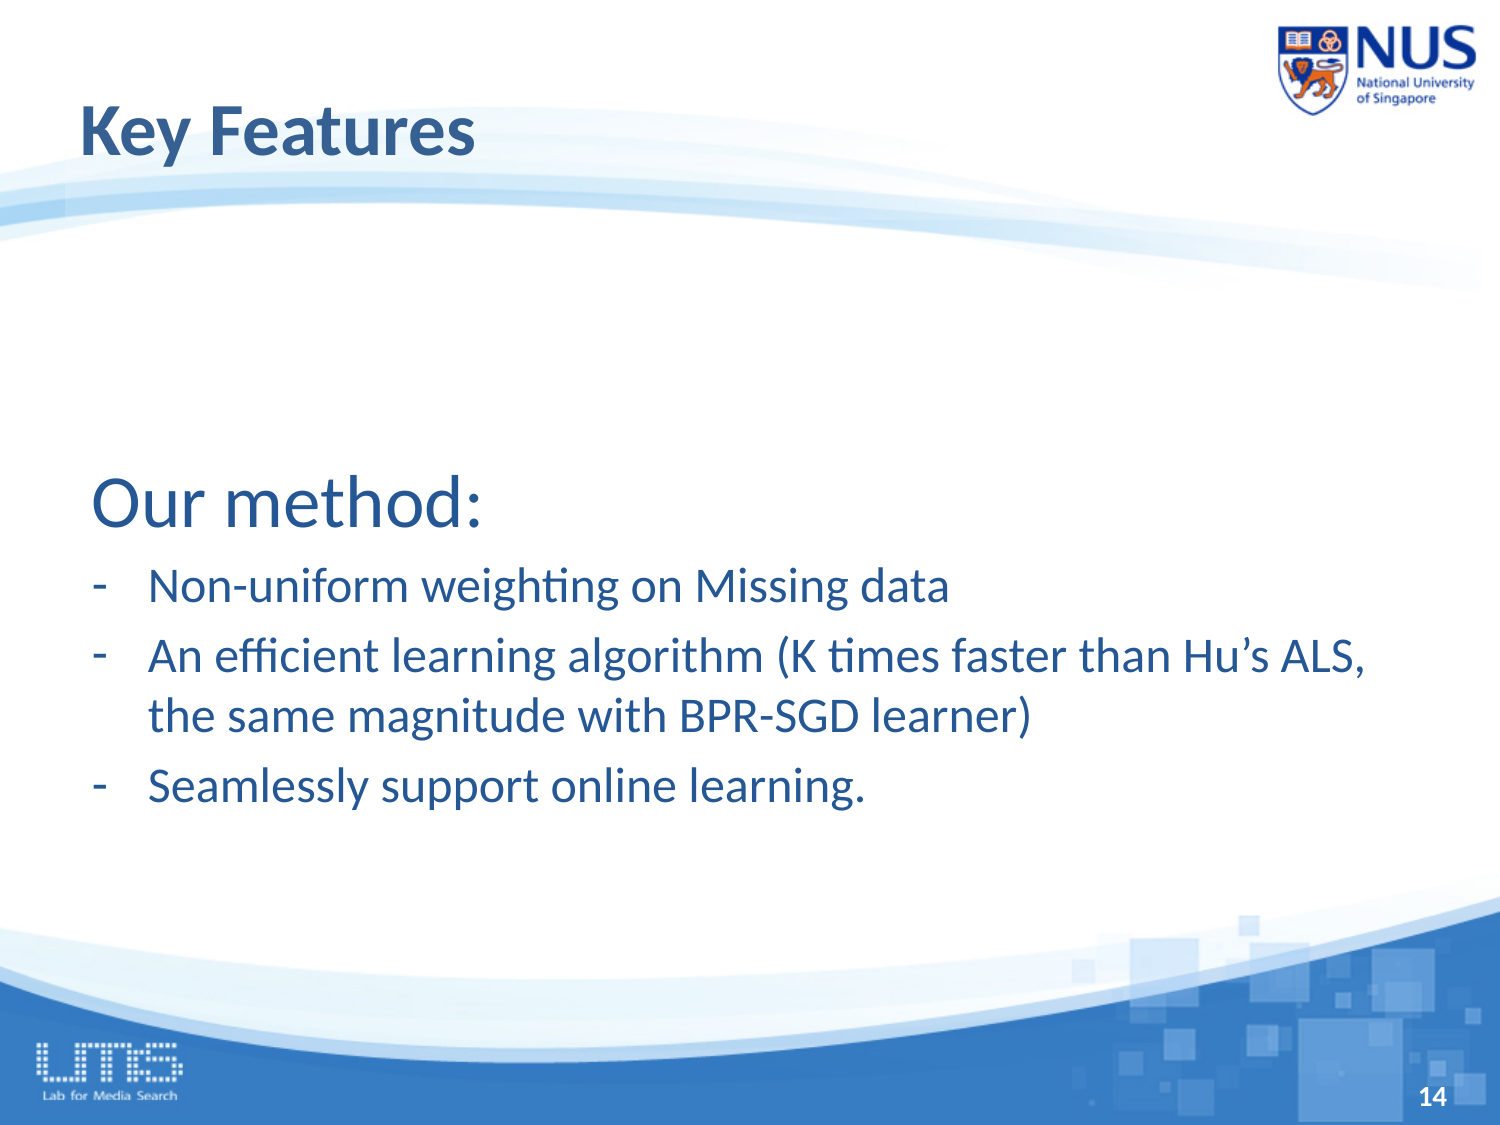

# Key Features

Our method:
Non-uniform weighting on Missing data
An efficient learning algorithm (K times faster than Hu’s ALS, the same magnitude with BPR-SGD learner)
Seamlessly support online learning.

14